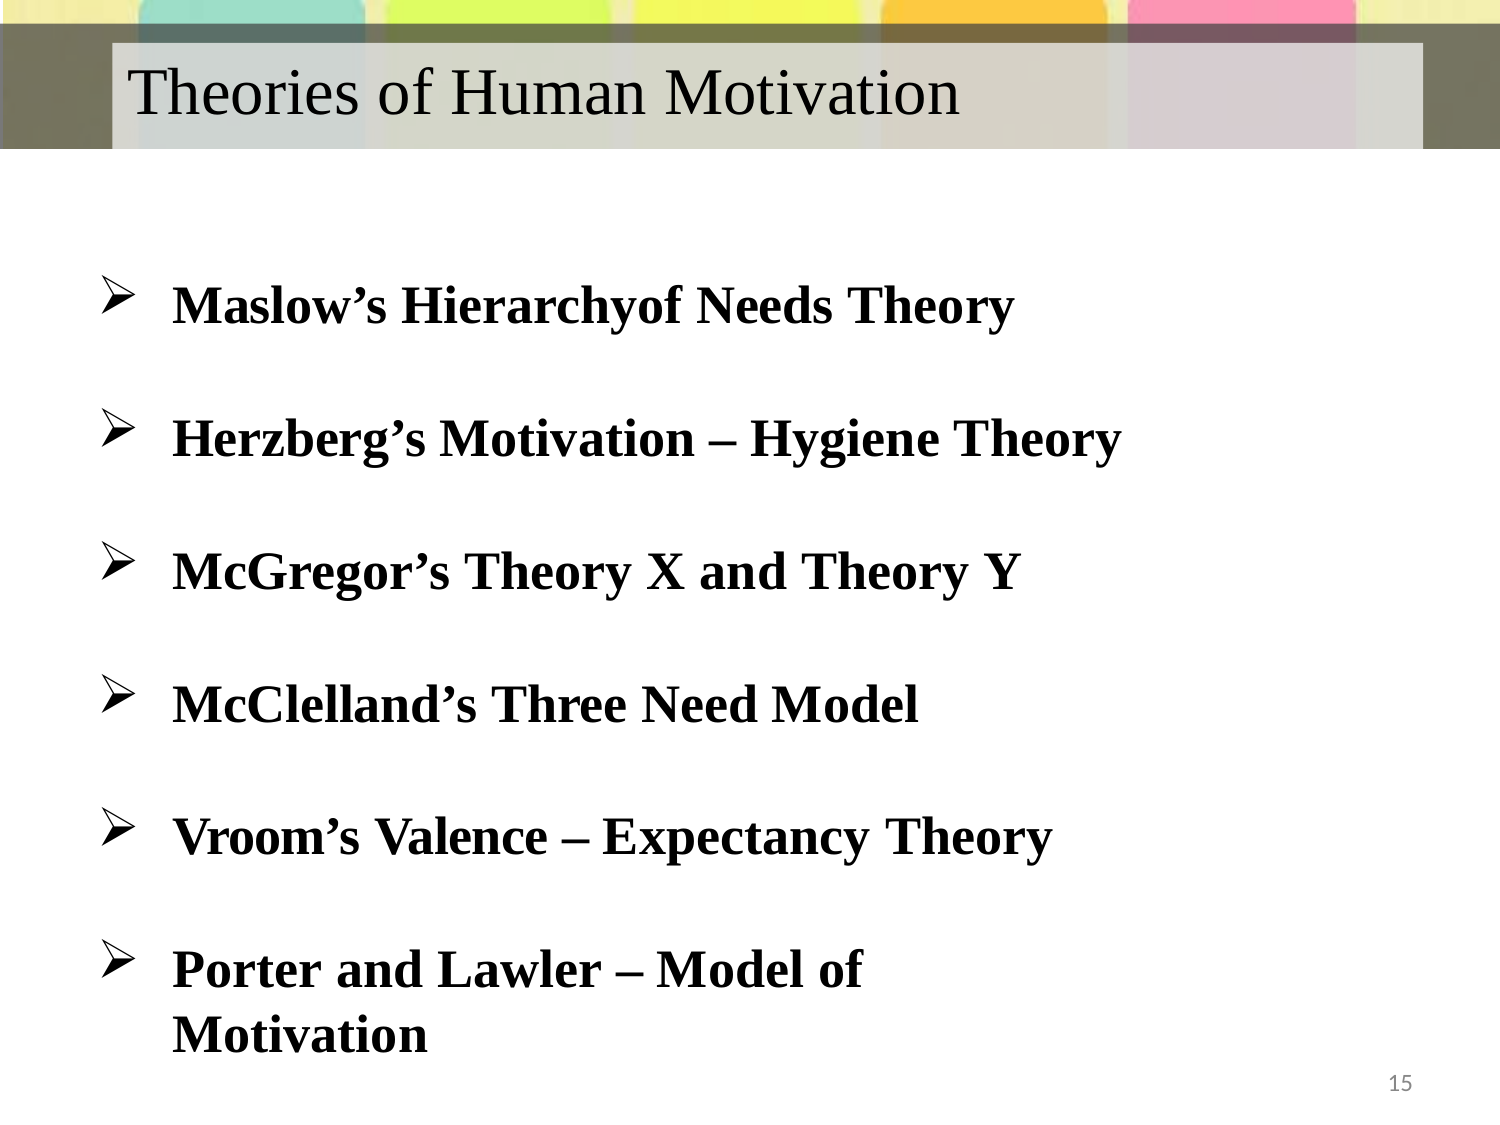

# Theories of Human Motivation
Maslow’s Hierarchyof Needs Theory

Herzberg’s Motivation – Hygiene Theory

McGregor’s Theory X and Theory Y

McClelland’s Three Need Model

Vroom’s Valence – Expectancy Theory

Porter and Lawler – Model of Motivation
15